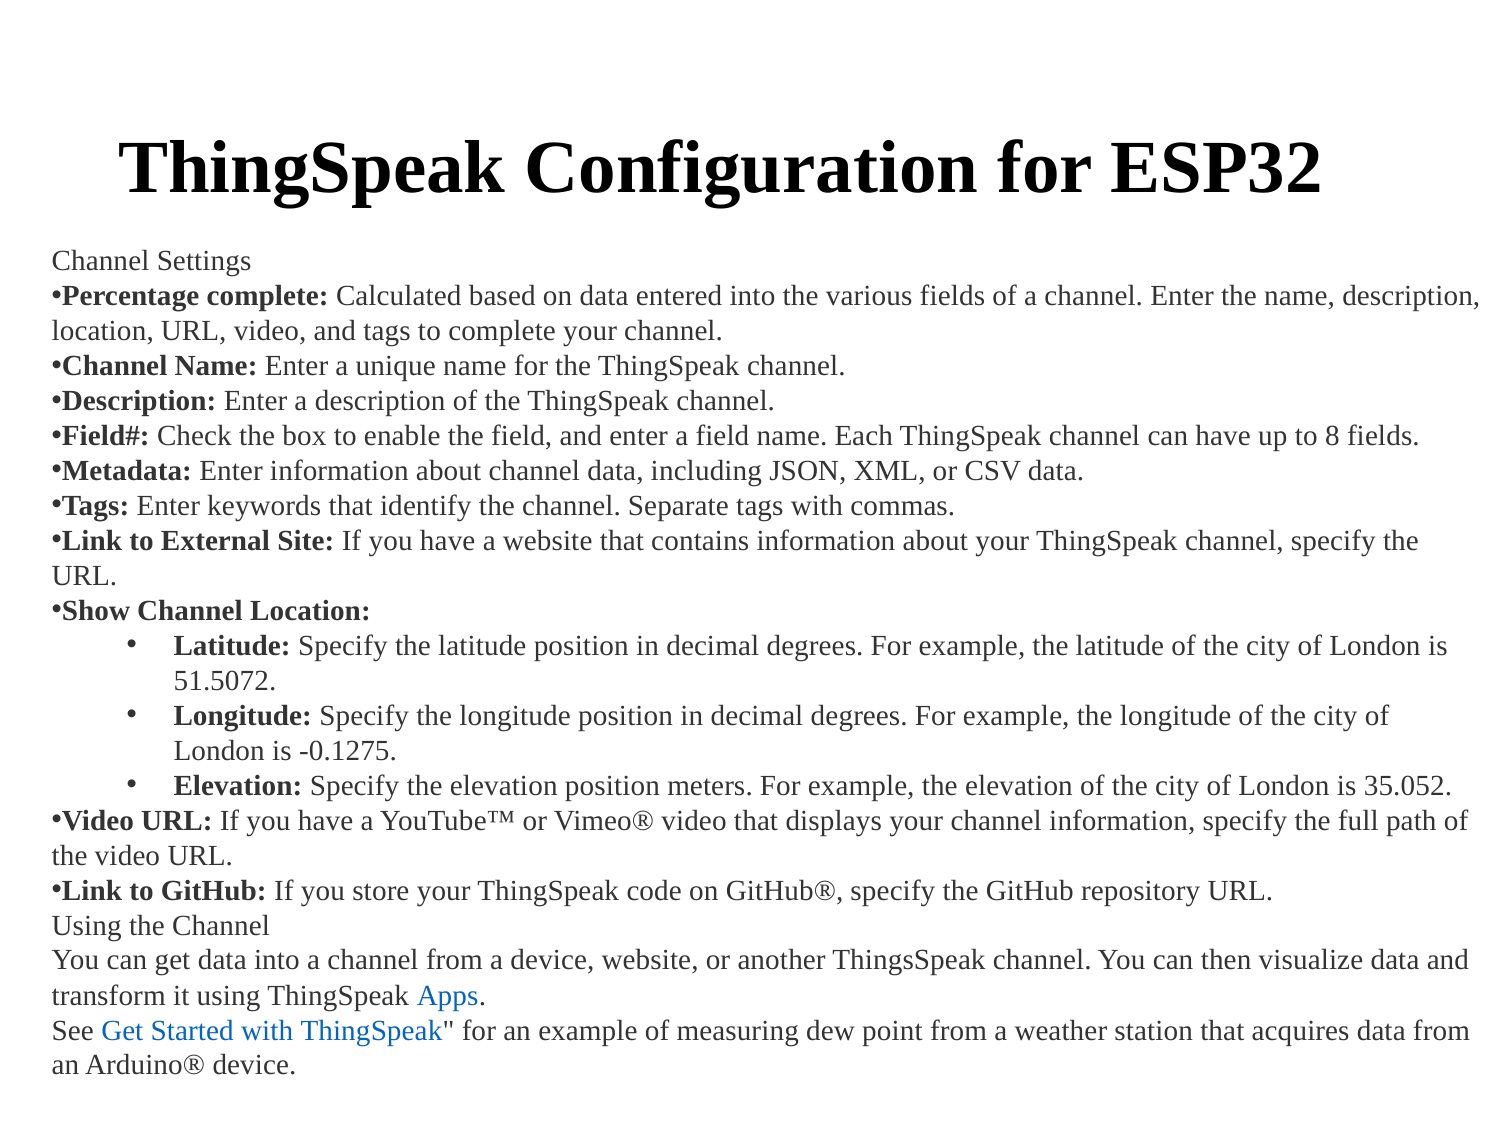

# ThingSpeak Configuration for ESP32
Channel Settings
Percentage complete: Calculated based on data entered into the various fields of a channel. Enter the name, description, location, URL, video, and tags to complete your channel.
Channel Name: Enter a unique name for the ThingSpeak channel.
Description: Enter a description of the ThingSpeak channel.
Field#: Check the box to enable the field, and enter a field name. Each ThingSpeak channel can have up to 8 fields.
Metadata: Enter information about channel data, including JSON, XML, or CSV data.
Tags: Enter keywords that identify the channel. Separate tags with commas.
Link to External Site: If you have a website that contains information about your ThingSpeak channel, specify the URL.
Show Channel Location:
Latitude: Specify the latitude position in decimal degrees. For example, the latitude of the city of London is 51.5072.
Longitude: Specify the longitude position in decimal degrees. For example, the longitude of the city of London is -0.1275.
Elevation: Specify the elevation position meters. For example, the elevation of the city of London is 35.052.
Video URL: If you have a YouTube™ or Vimeo® video that displays your channel information, specify the full path of the video URL.
Link to GitHub: If you store your ThingSpeak code on GitHub®, specify the GitHub repository URL.
Using the Channel
You can get data into a channel from a device, website, or another ThingsSpeak channel. You can then visualize data and transform it using ThingSpeak Apps.
See Get Started with ThingSpeak" for an example of measuring dew point from a weather station that acquires data from an Arduino® device.